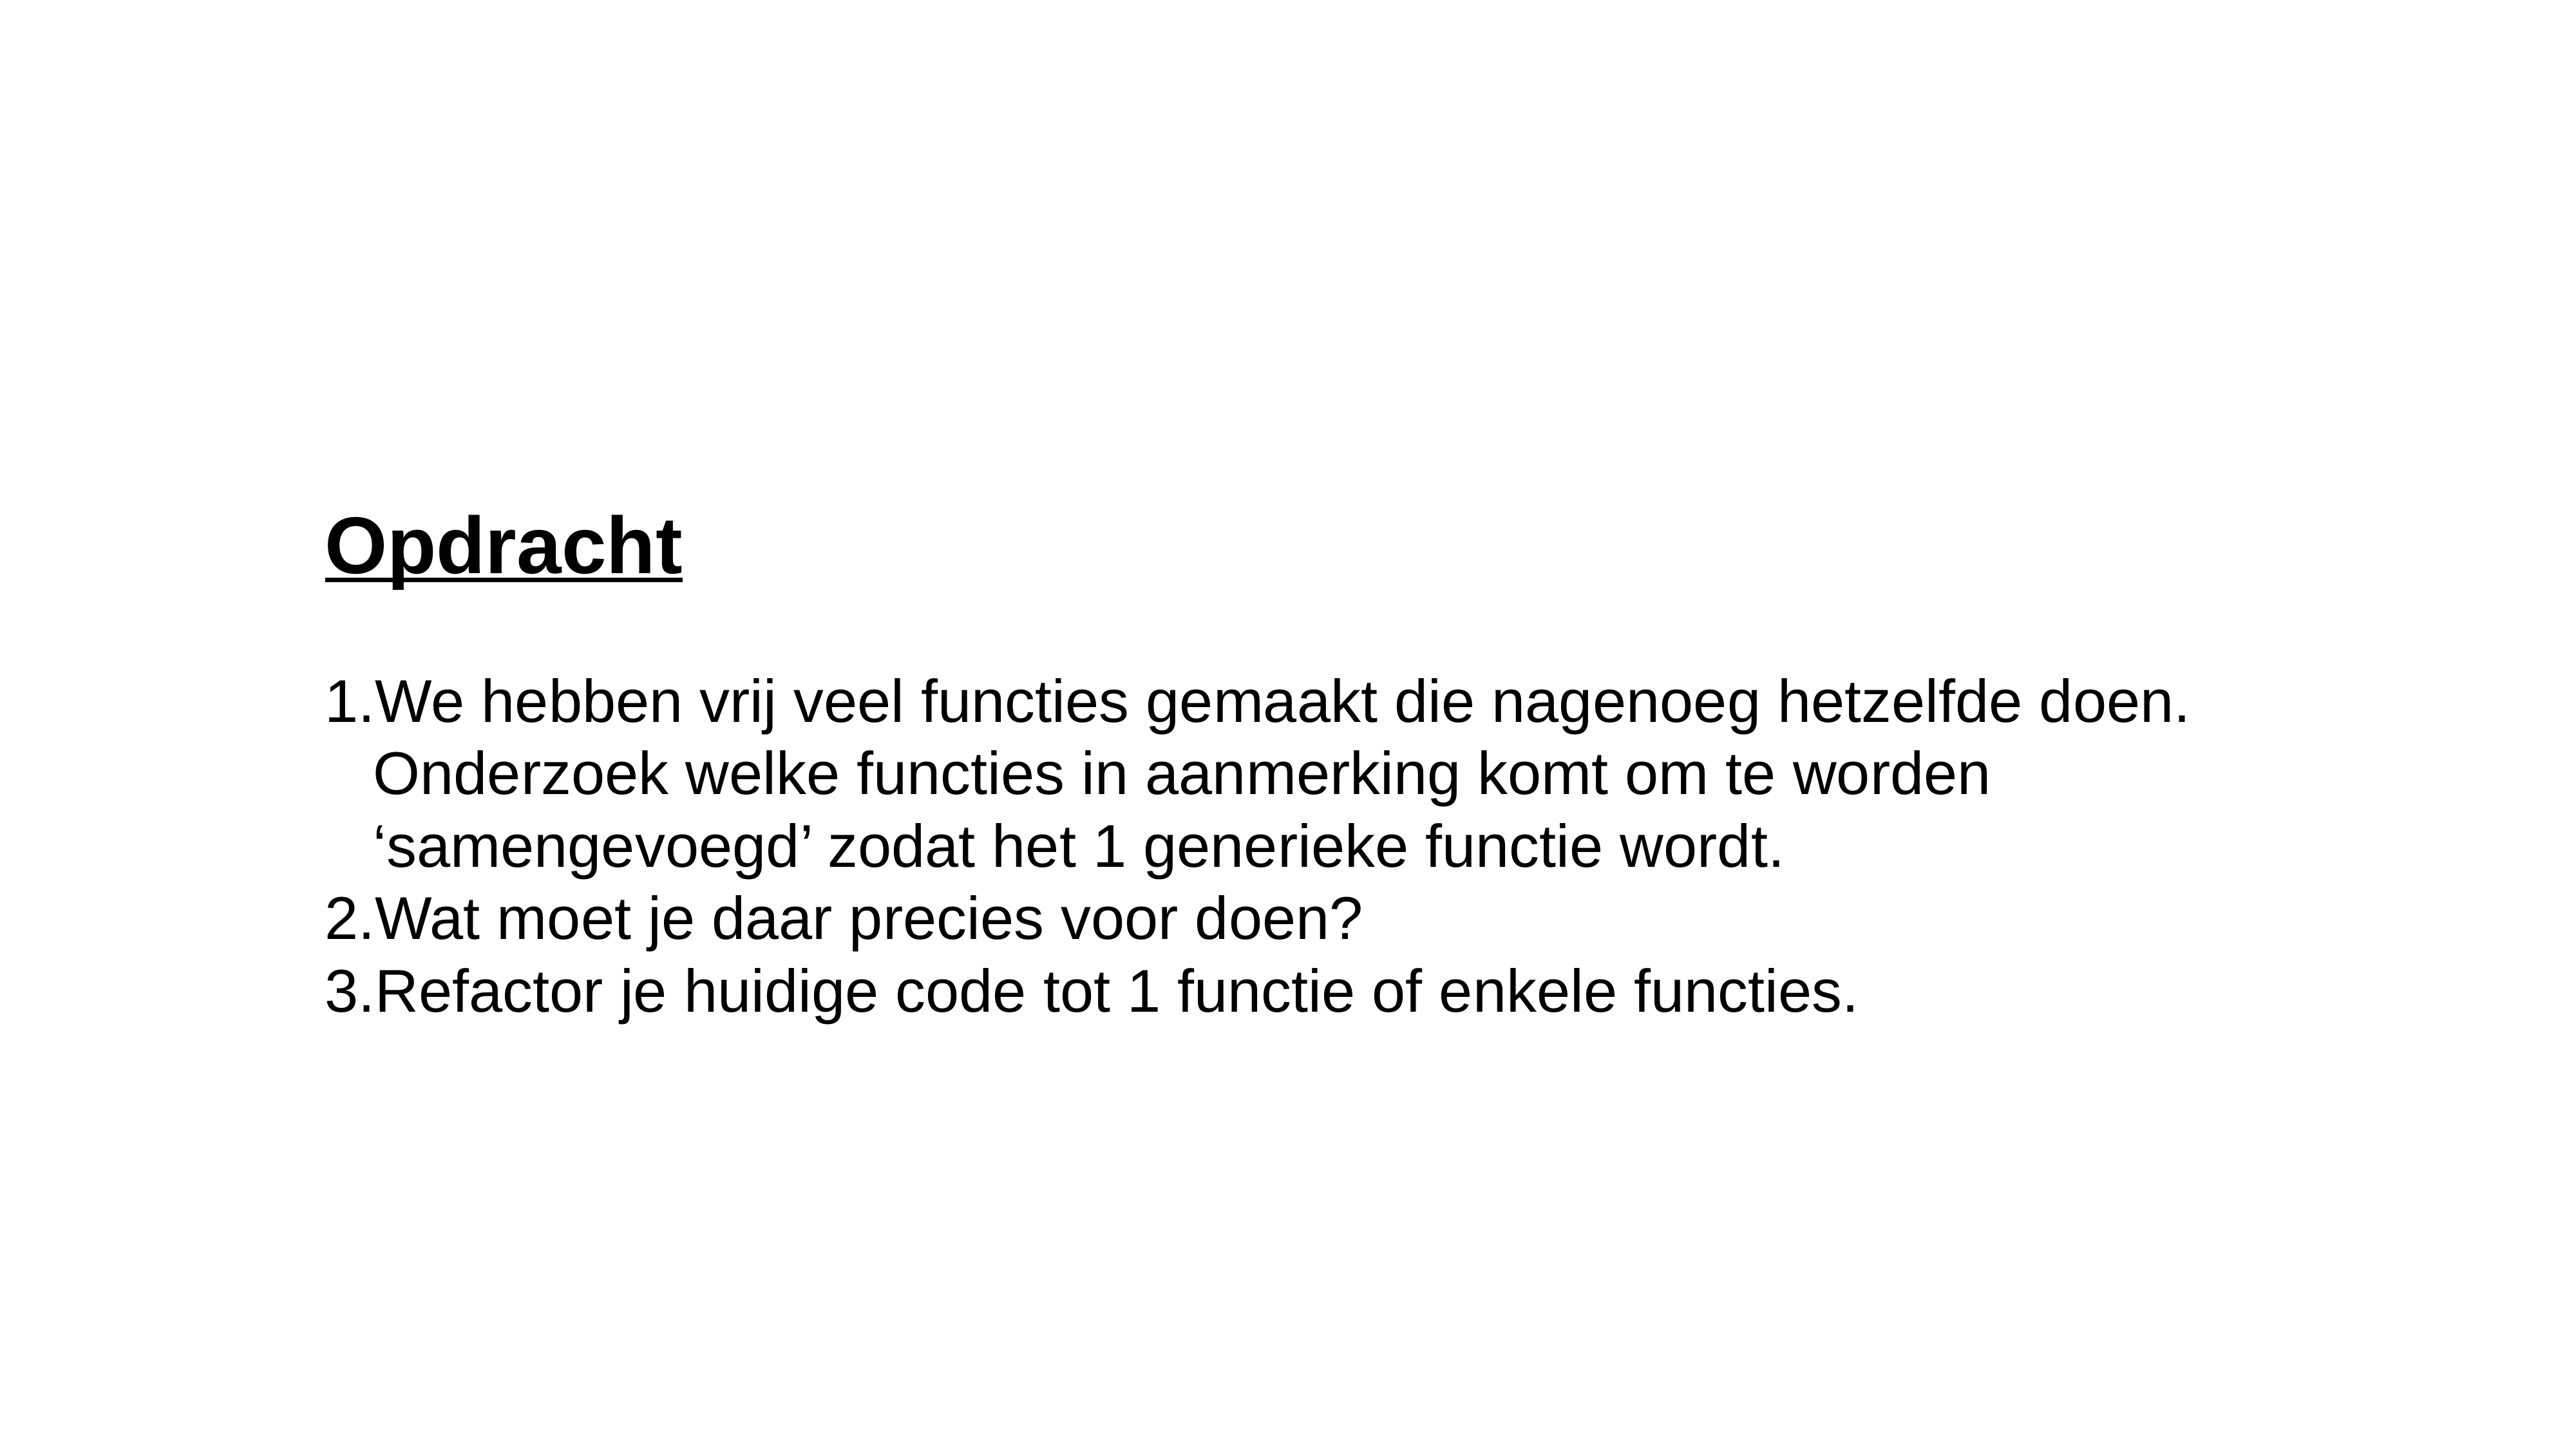

Opdracht

We hebben vrij veel functies gemaakt die nagenoeg hetzelfde doen. Onderzoek welke functies in aanmerking komt om te worden ‘samengevoegd’ zodat het 1 generieke functie wordt.
Wat moet je daar precies voor doen?
Refactor je huidige code tot 1 functie of enkele functies.